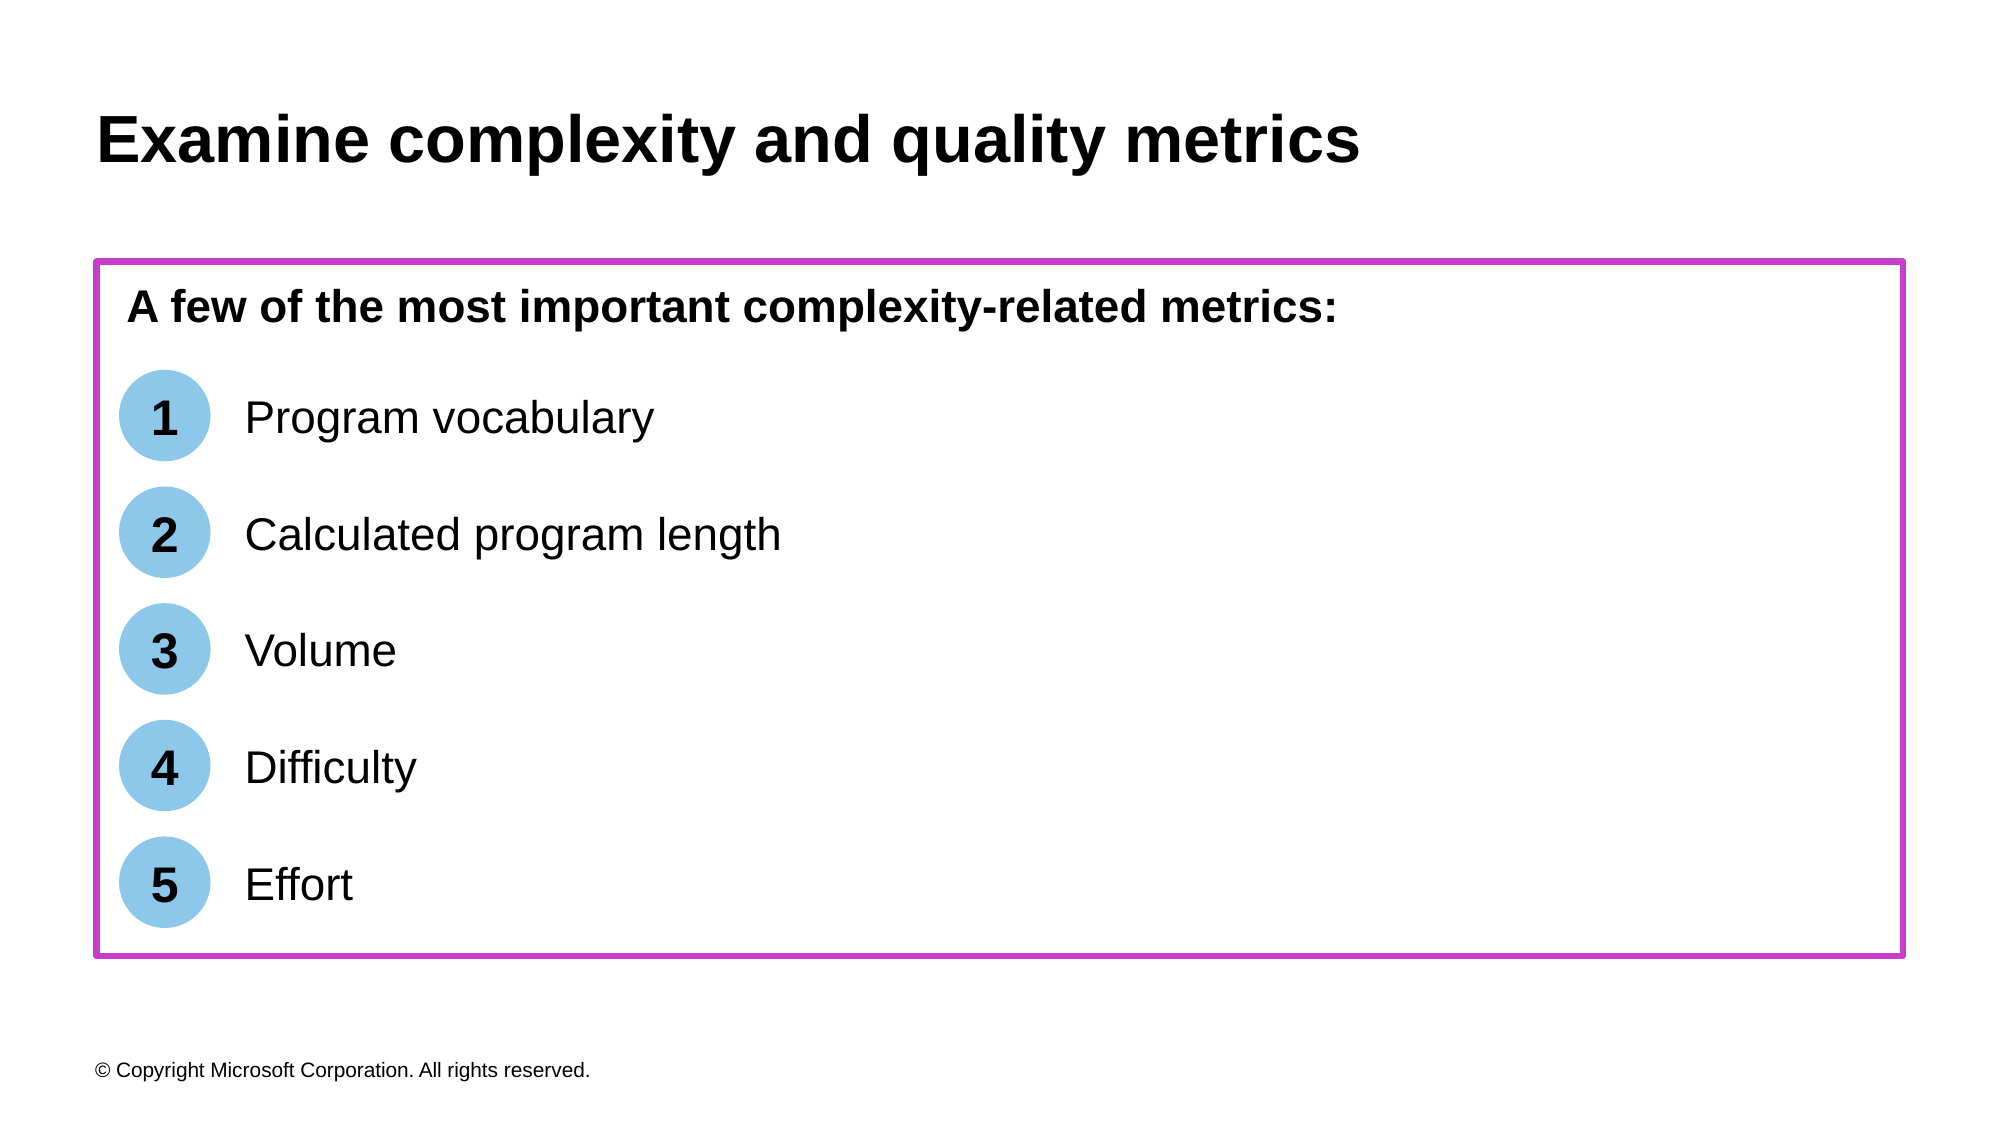

# Examine complexity and quality metrics
A few of the most important complexity-related metrics:

1
Program vocabulary
2
Calculated program length
3
Volume
4
Difficulty
5
Effort